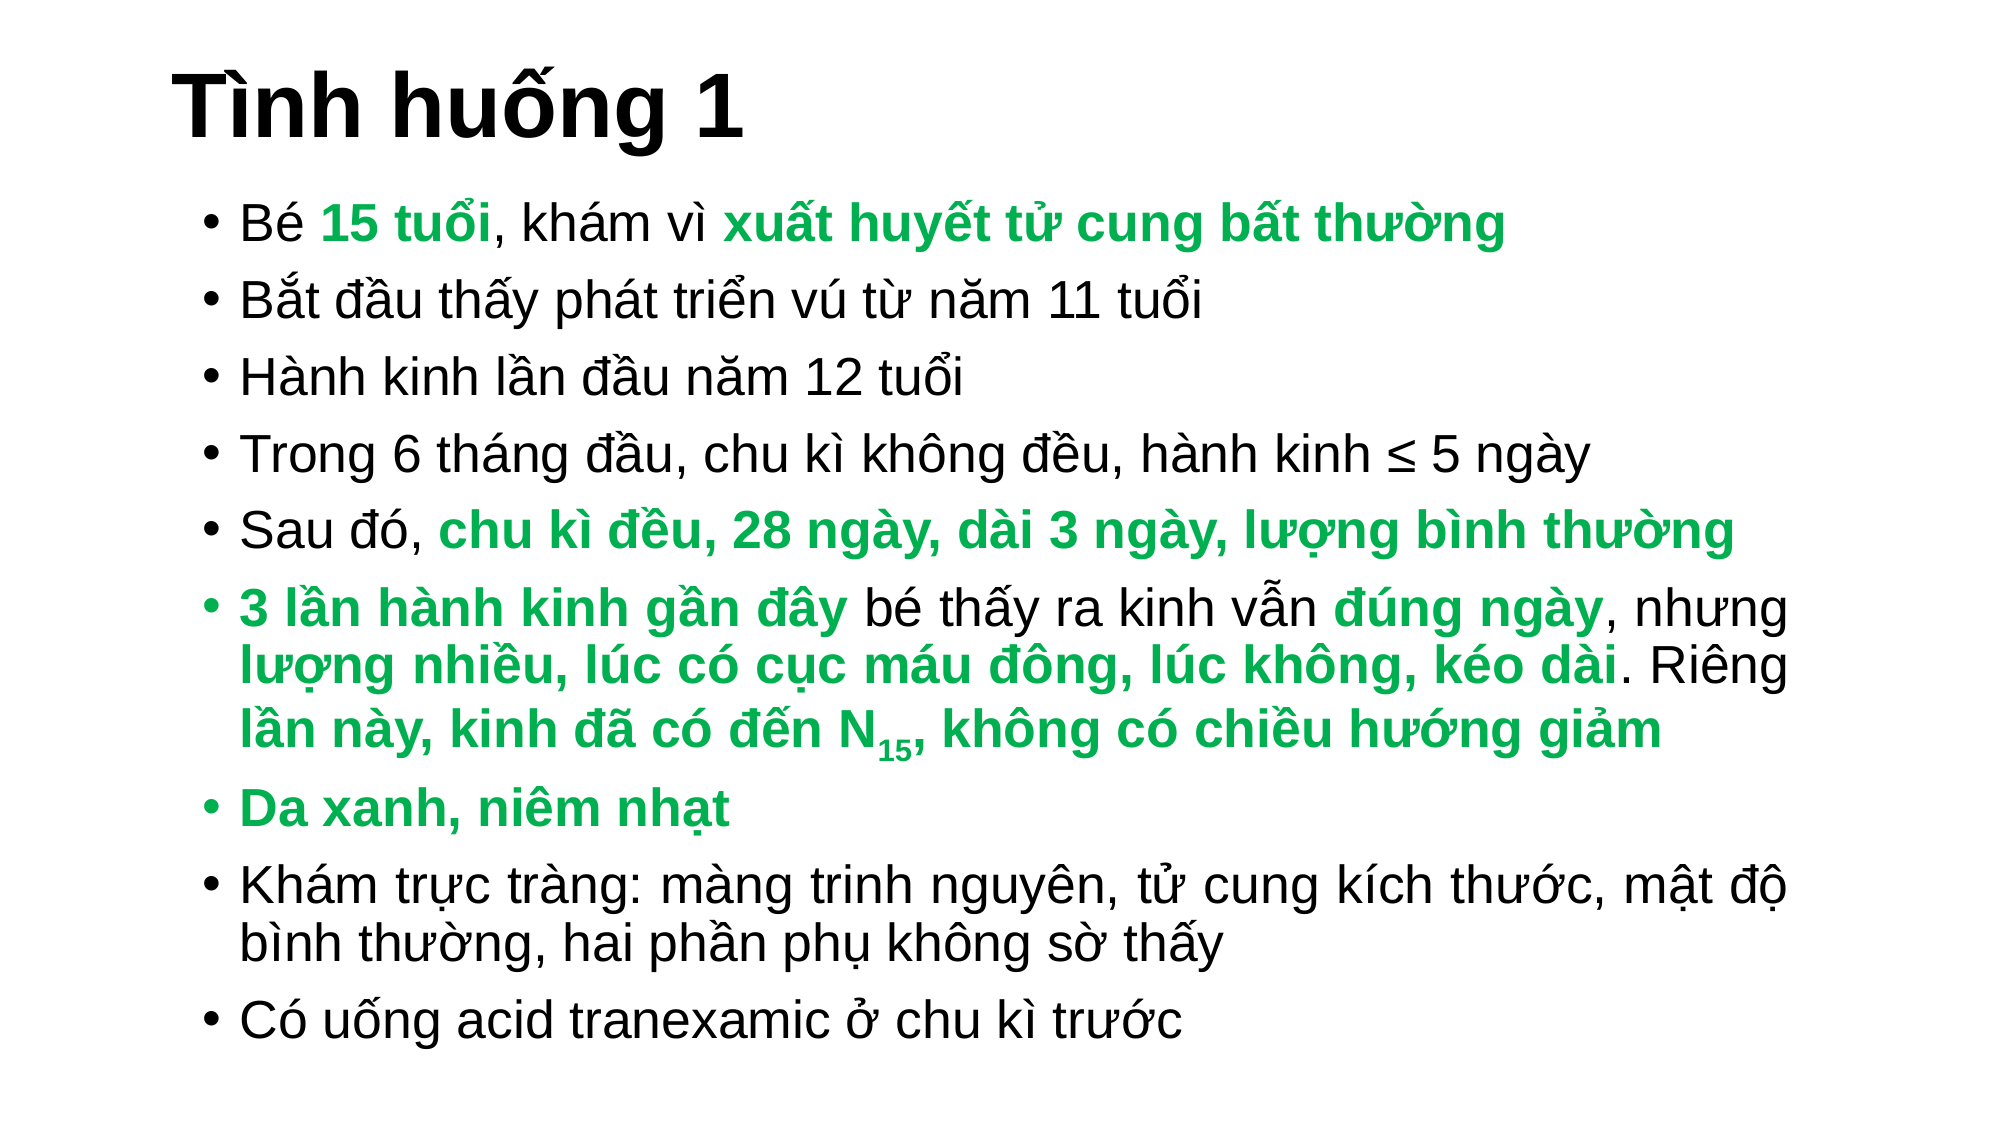

# Tình huống 1
Bé 15 tuổi, khám vì xuất huyết tử cung bất thường
Bắt đầu thấy phát triển vú từ năm 11 tuổi
Hành kinh lần đầu năm 12 tuổi
Trong 6 tháng đầu, chu kì không đều, hành kinh ≤ 5 ngày
Sau đó, chu kì đều, 28 ngày, dài 3 ngày, lượng bình thường
3 lần hành kinh gần đây bé thấy ra kinh vẫn đúng ngày, nhưng lượng nhiều, lúc có cục máu đông, lúc không, kéo dài. Riêng lần này, kinh đã có đến N15, không có chiều hướng giảm
Da xanh, niêm nhạt
Khám trực tràng: màng trinh nguyên, tử cung kích thước, mật độ bình thường, hai phần phụ không sờ thấy
Có uống acid tranexamic ở chu kì trước